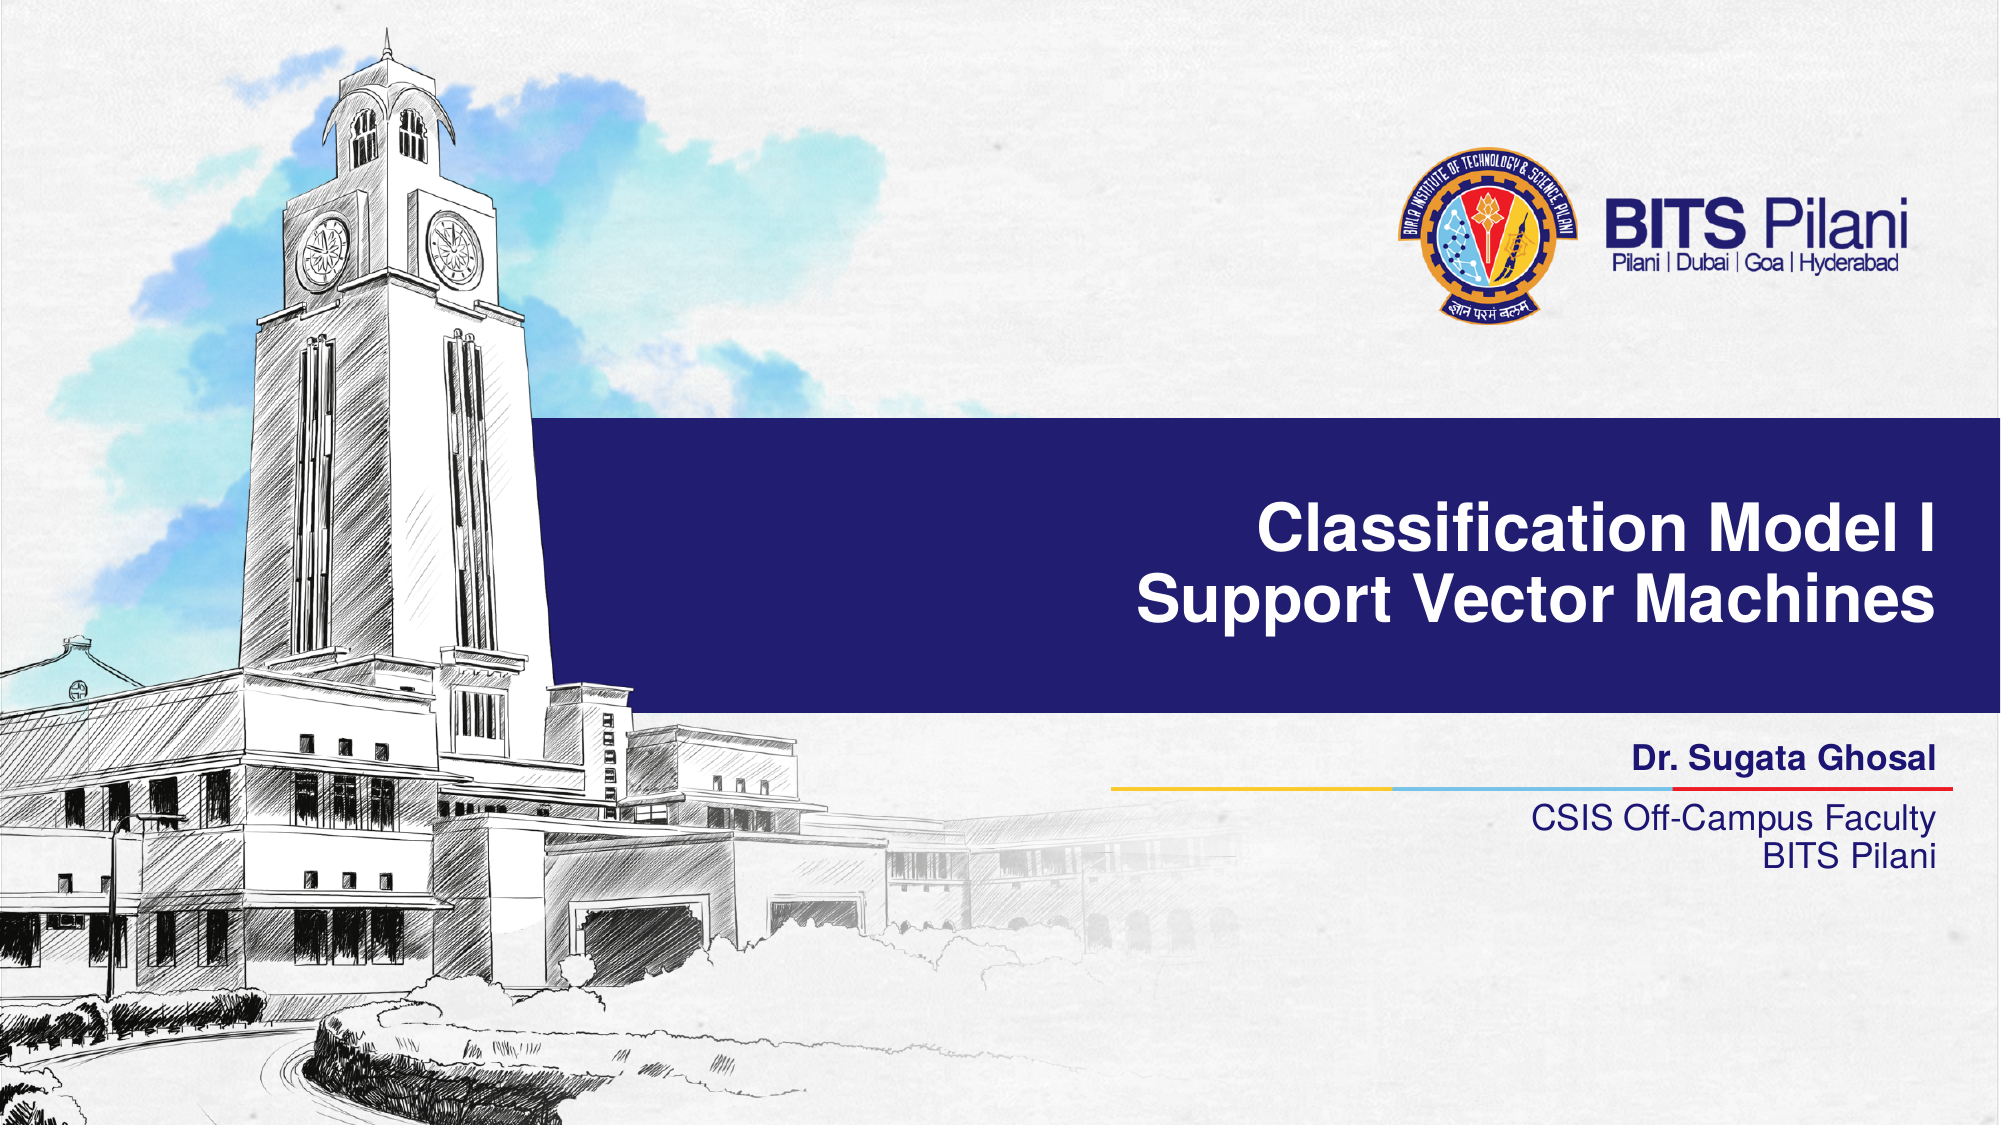

# Classification Model I Support Vector Machines
Dr. Sugata Ghosal
CSIS Off-Campus Faculty
BITS Pilani